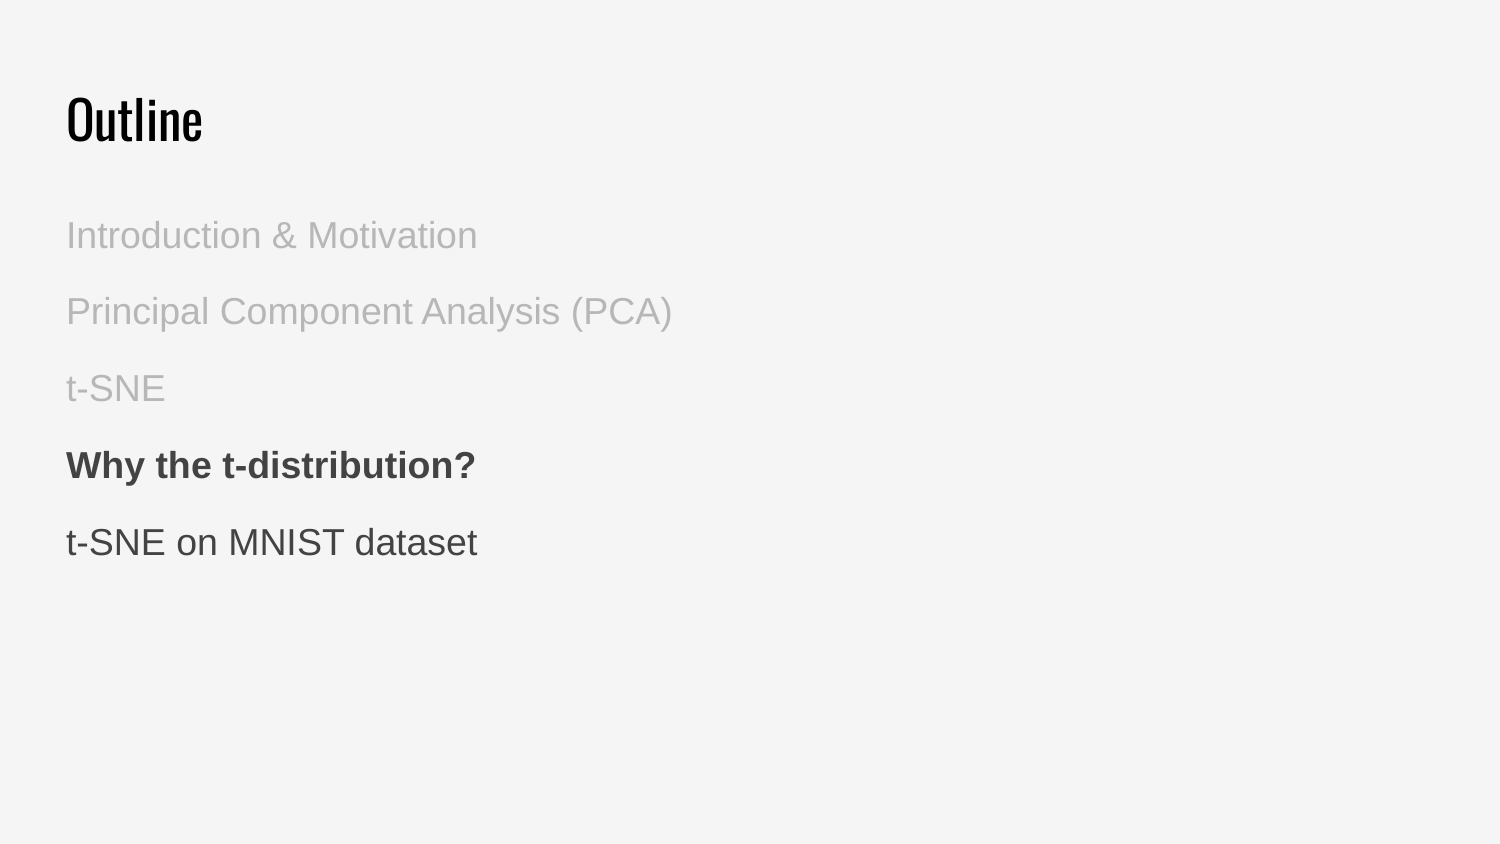

# Outline
Introduction & Motivation
Principal Component Analysis (PCA)
t-SNE
Why the t-distribution?
t-SNE on MNIST dataset